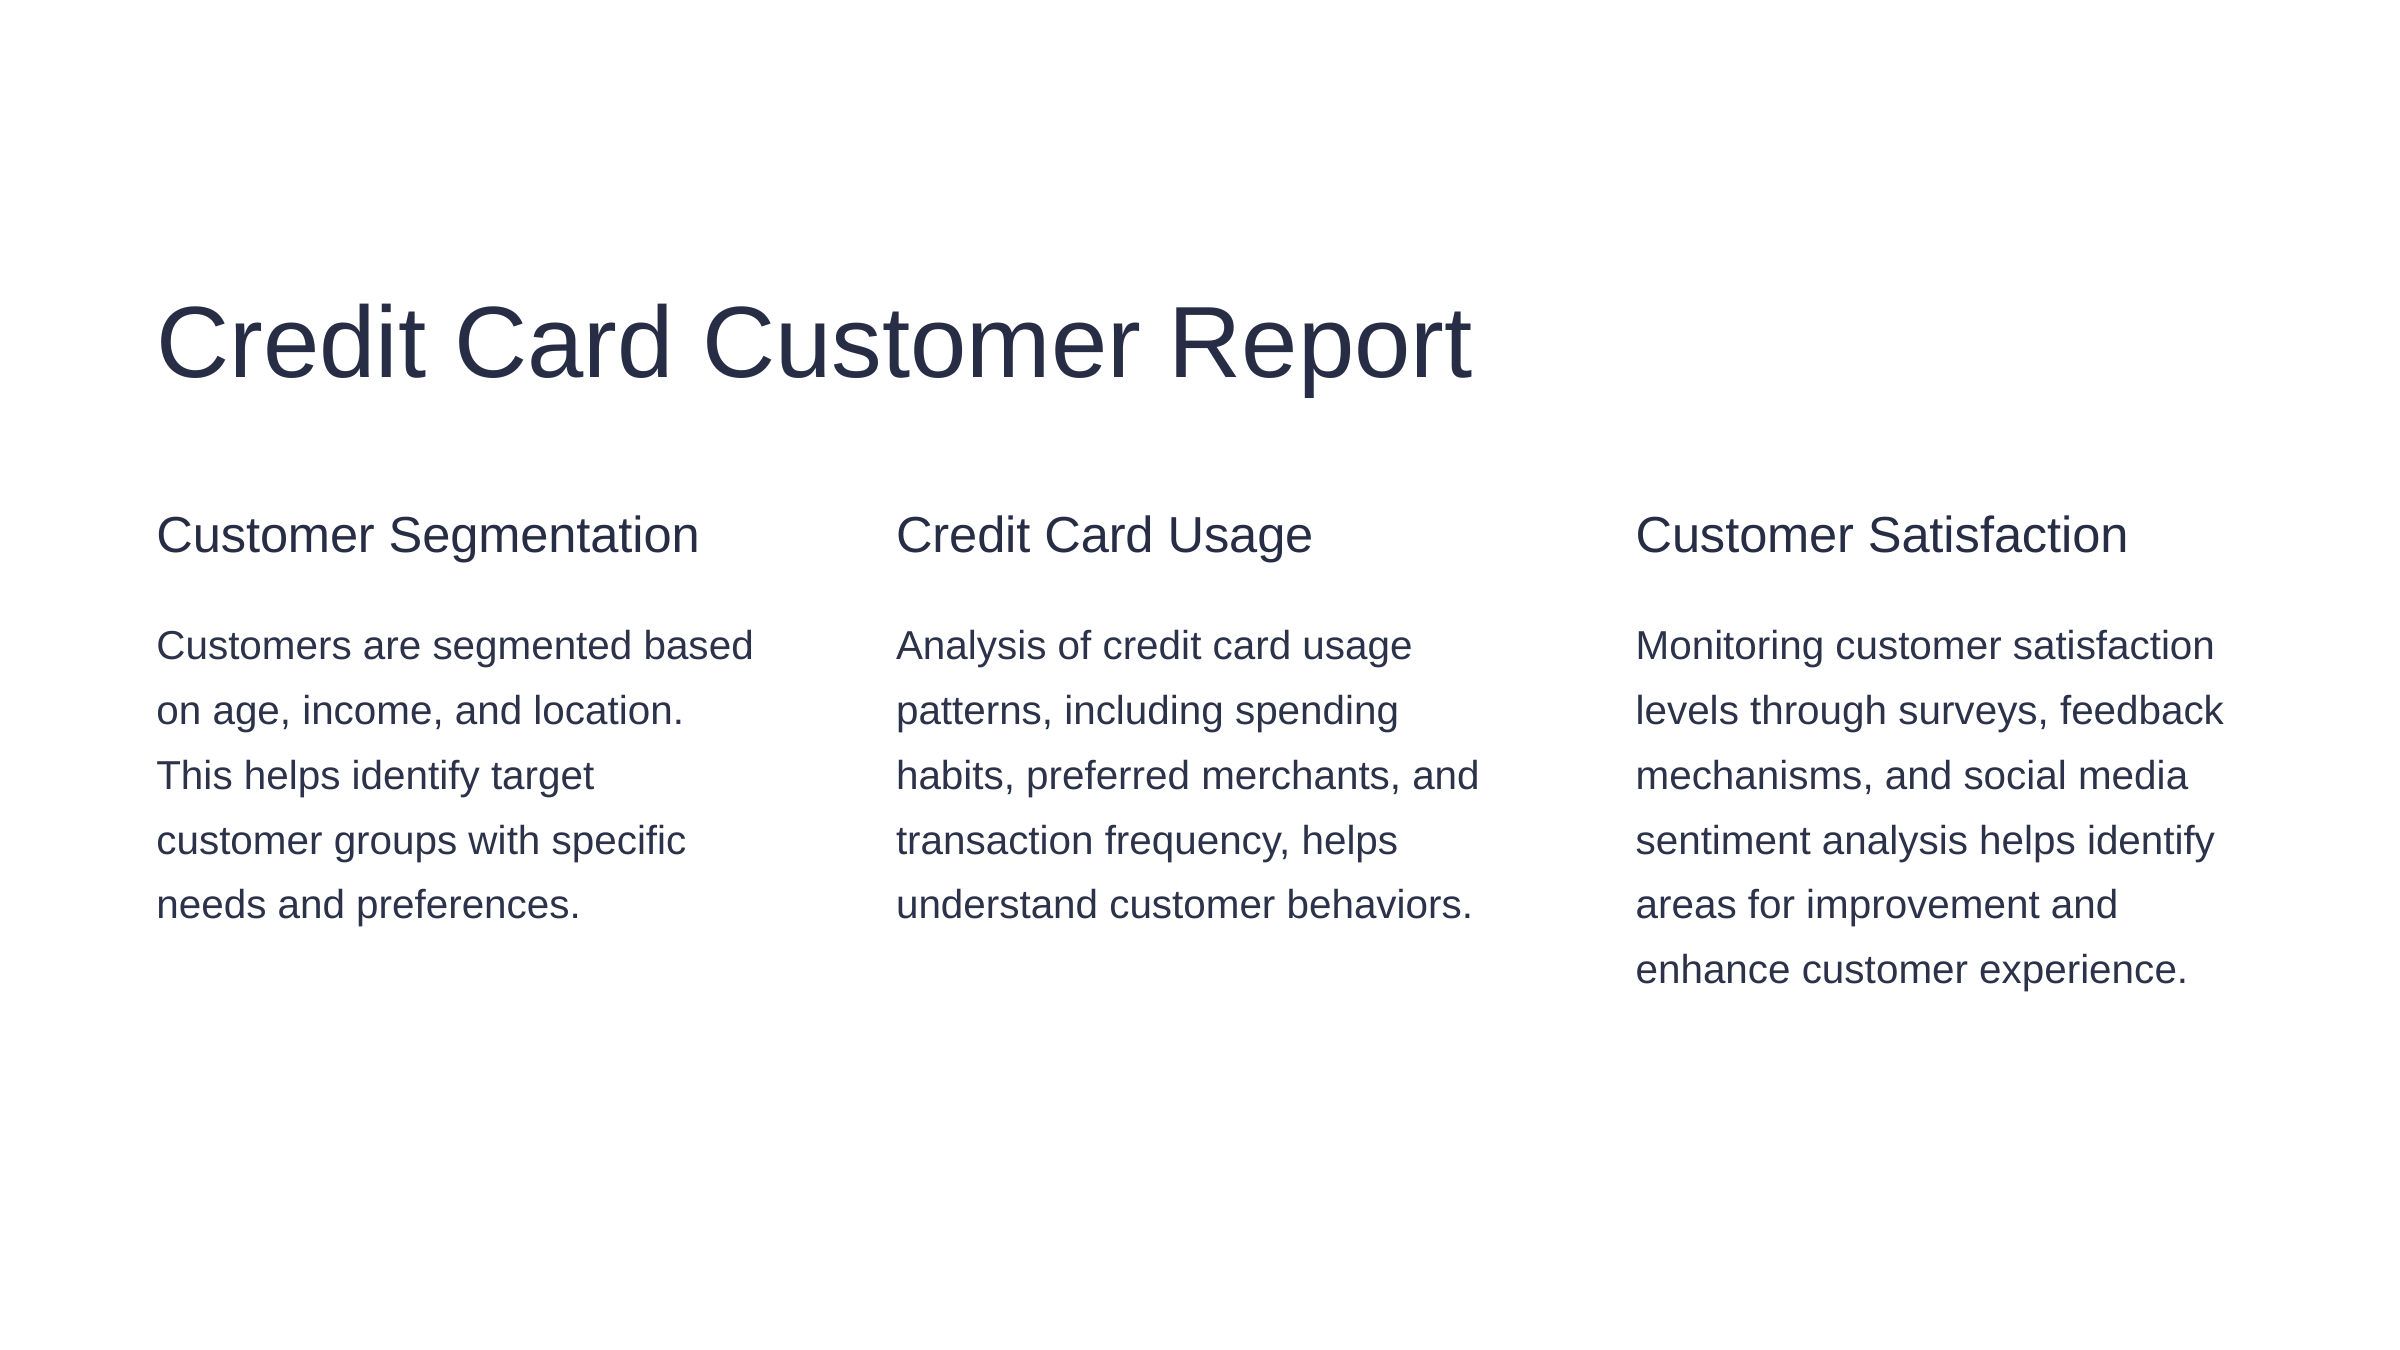

Credit Card Customer Report
Customer Segmentation
Credit Card Usage
Customer Satisfaction
Customers are segmented based on age, income, and location. This helps identify target customer groups with specific needs and preferences.
Analysis of credit card usage patterns, including spending habits, preferred merchants, and transaction frequency, helps understand customer behaviors.
Monitoring customer satisfaction levels through surveys, feedback mechanisms, and social media sentiment analysis helps identify areas for improvement and enhance customer experience.